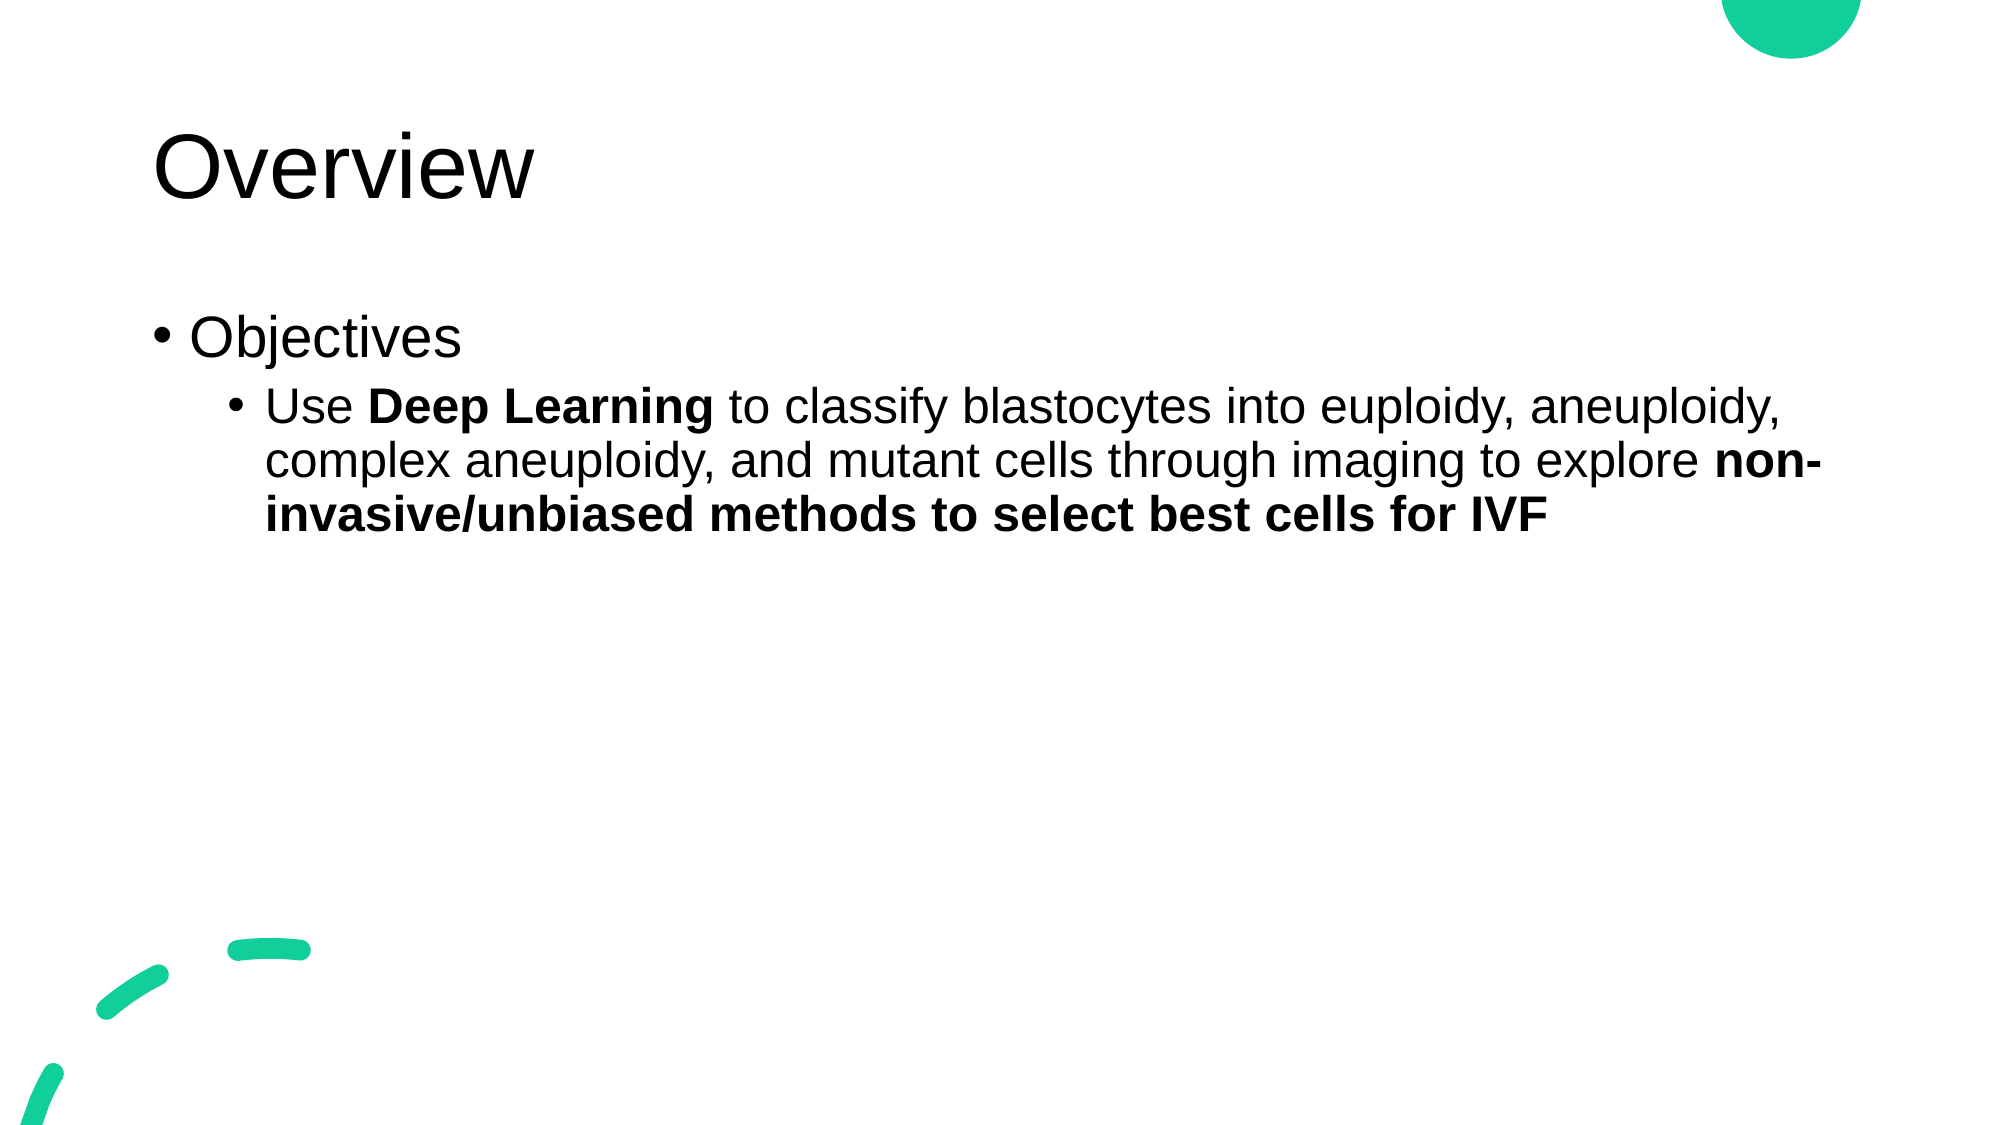

# Overview
Objectives
Use Deep Learning to classify blastocytes into euploidy, aneuploidy, complex aneuploidy, and mutant cells through imaging to explore non-invasive/unbiased methods to select best cells for IVF